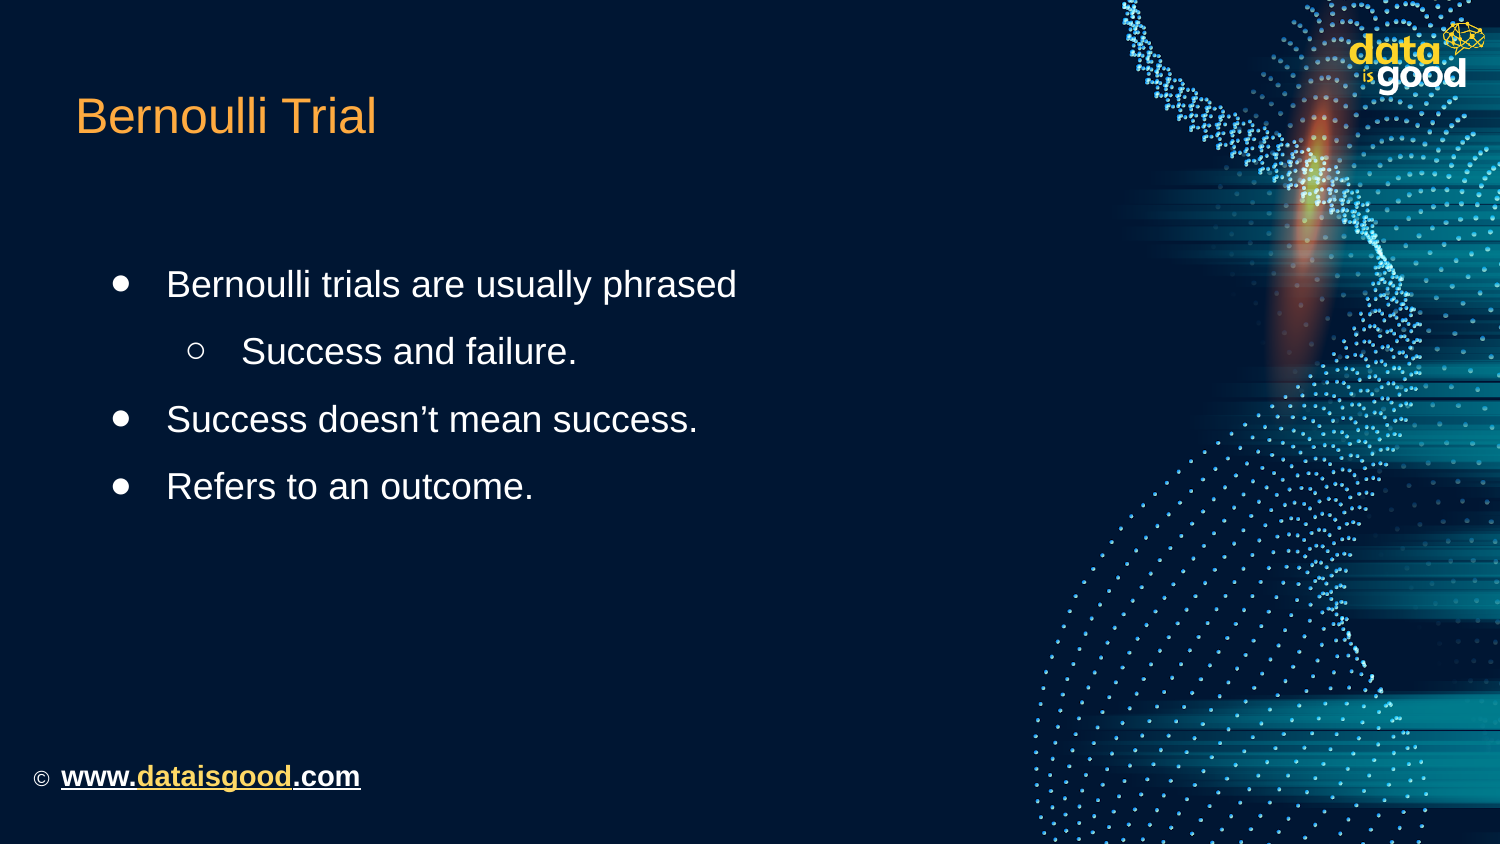

# Bernoulli Trial
Bernoulli trials are usually phrased
Success and failure.
Success doesn’t mean success.
Refers to an outcome.